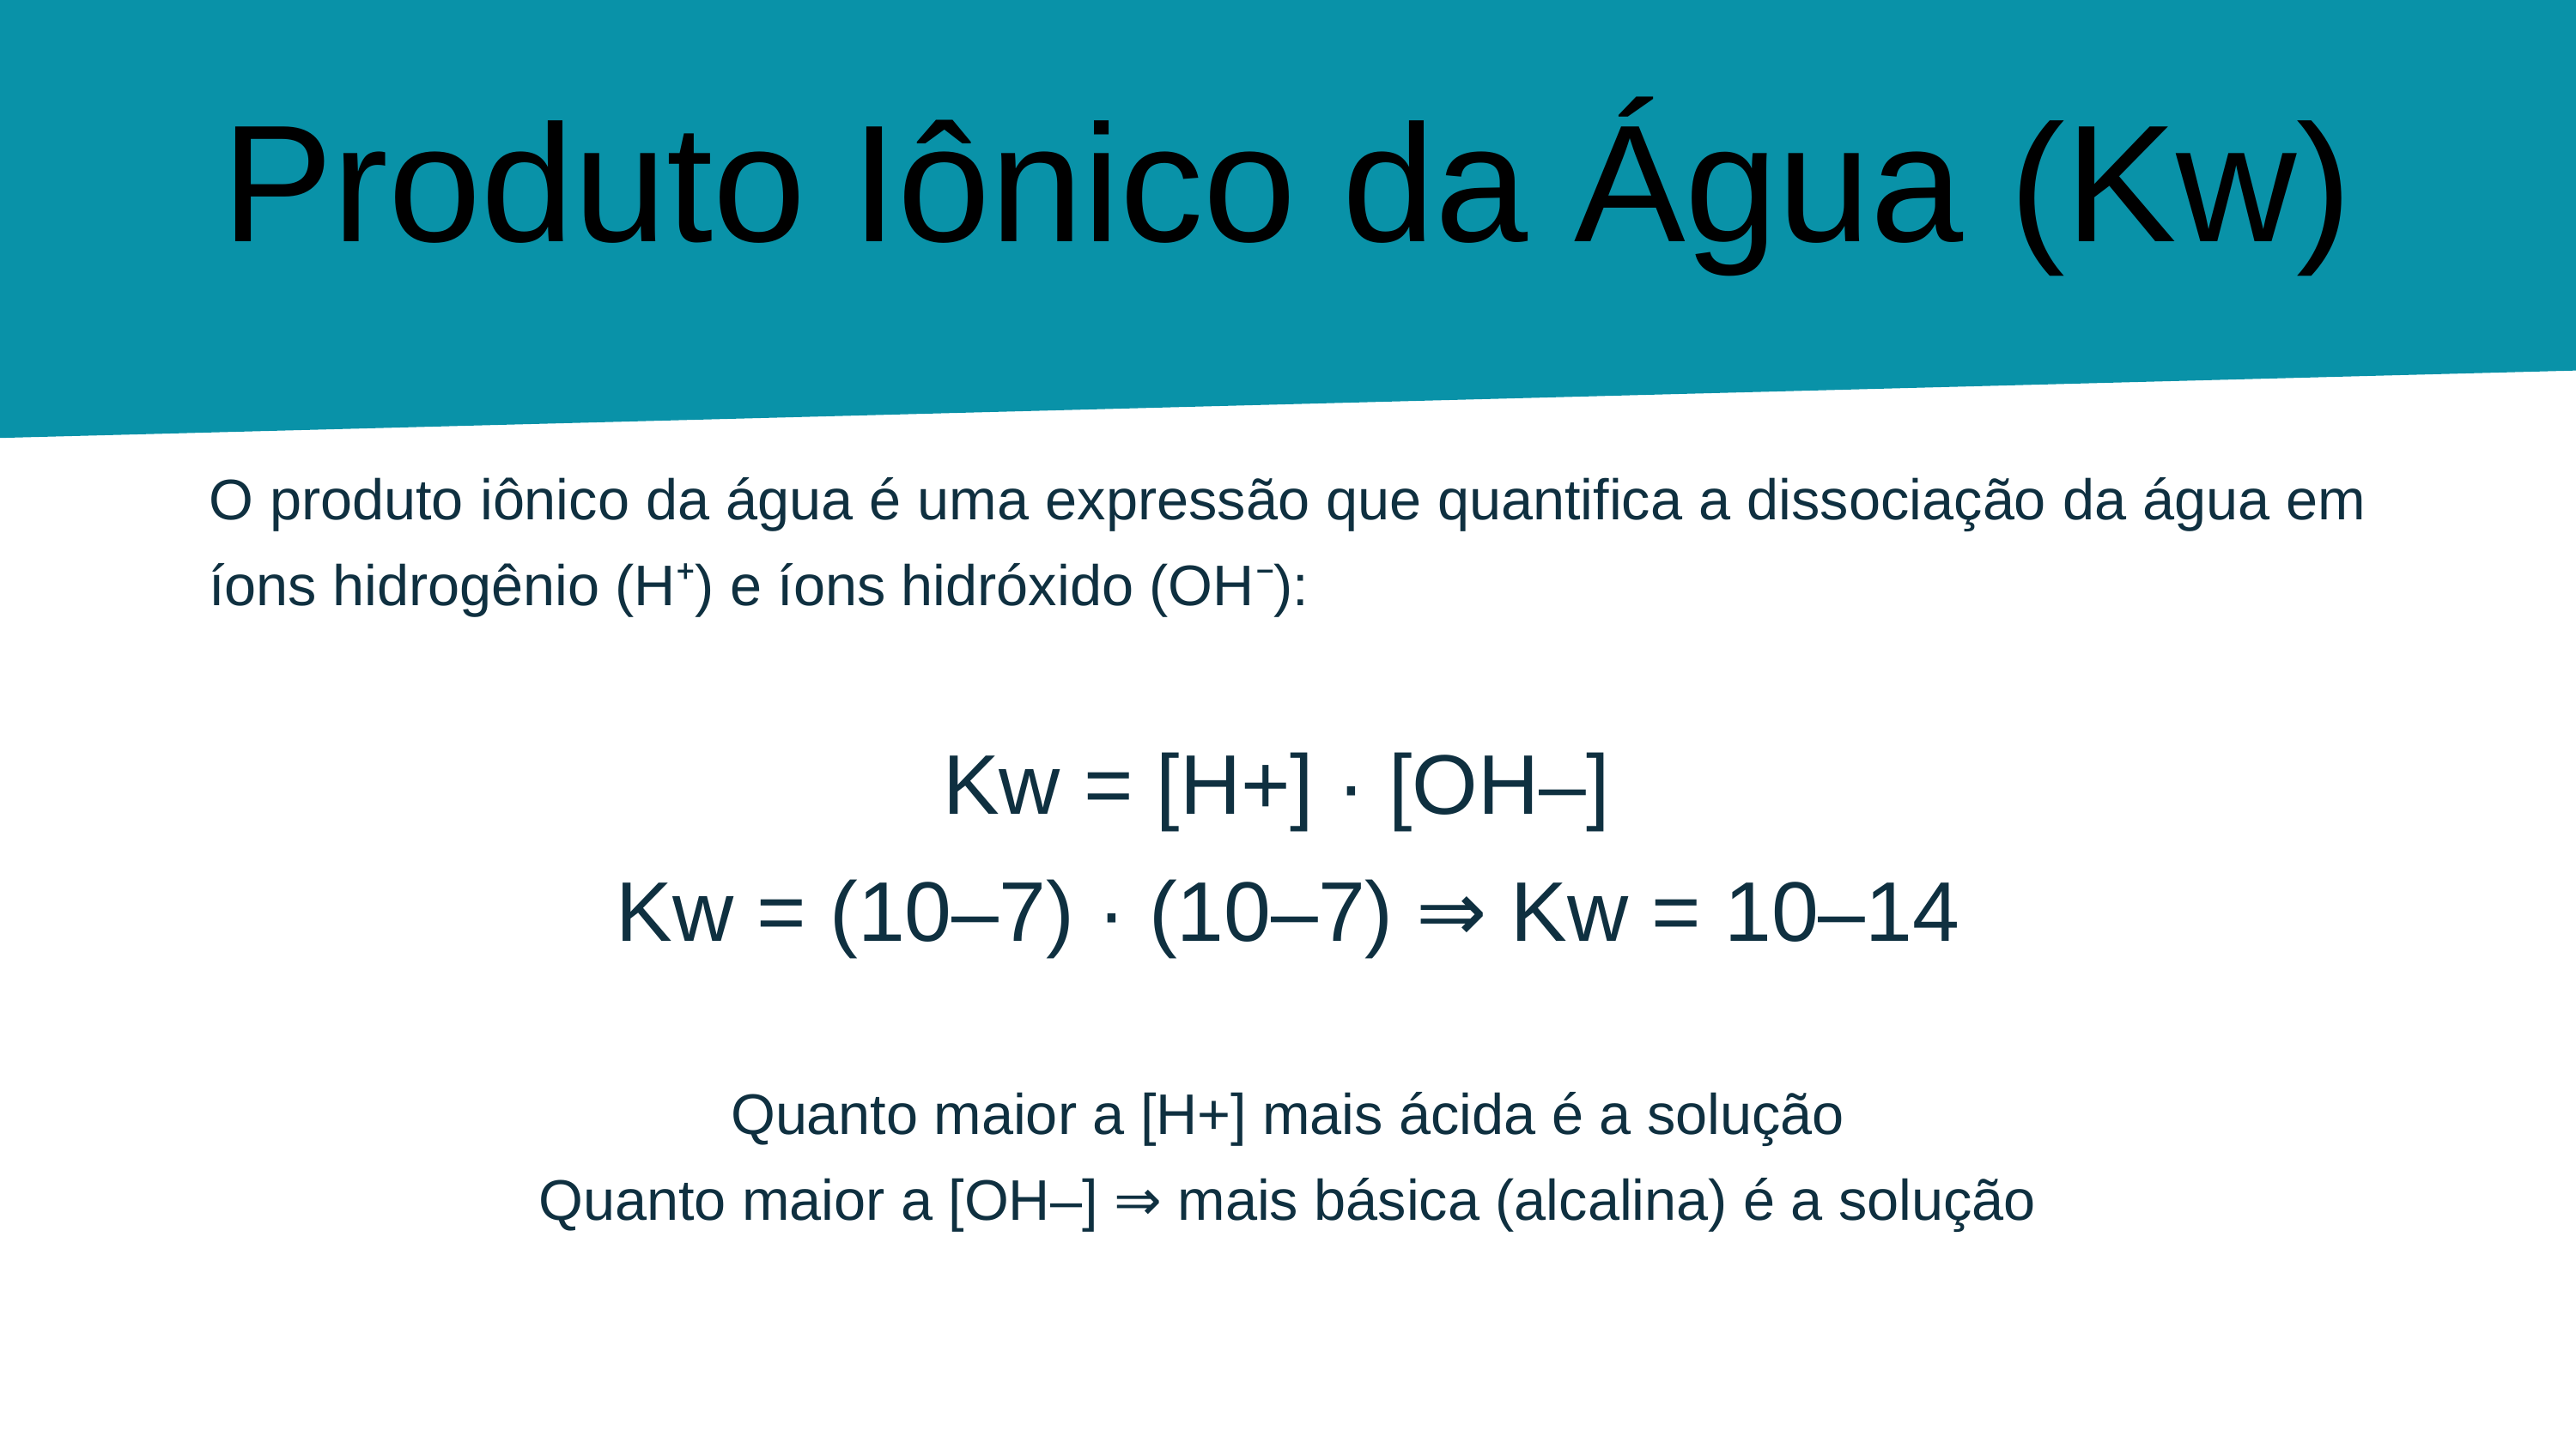

Produto Iônico da Água (Kw)
O produto iônico da água é uma expressão que quantifica a dissociação da água em íons hidrogênio (H⁺) e íons hidróxido (OH⁻):
Kw = [H+] · [OH–]
Kw = (10–7) · (10–7) ⇒ Kw = 10–14
Quanto maior a [H+] mais ácida é a solução
Quanto maior a [OH–] ⇒ mais básica (alcalina) é a solução